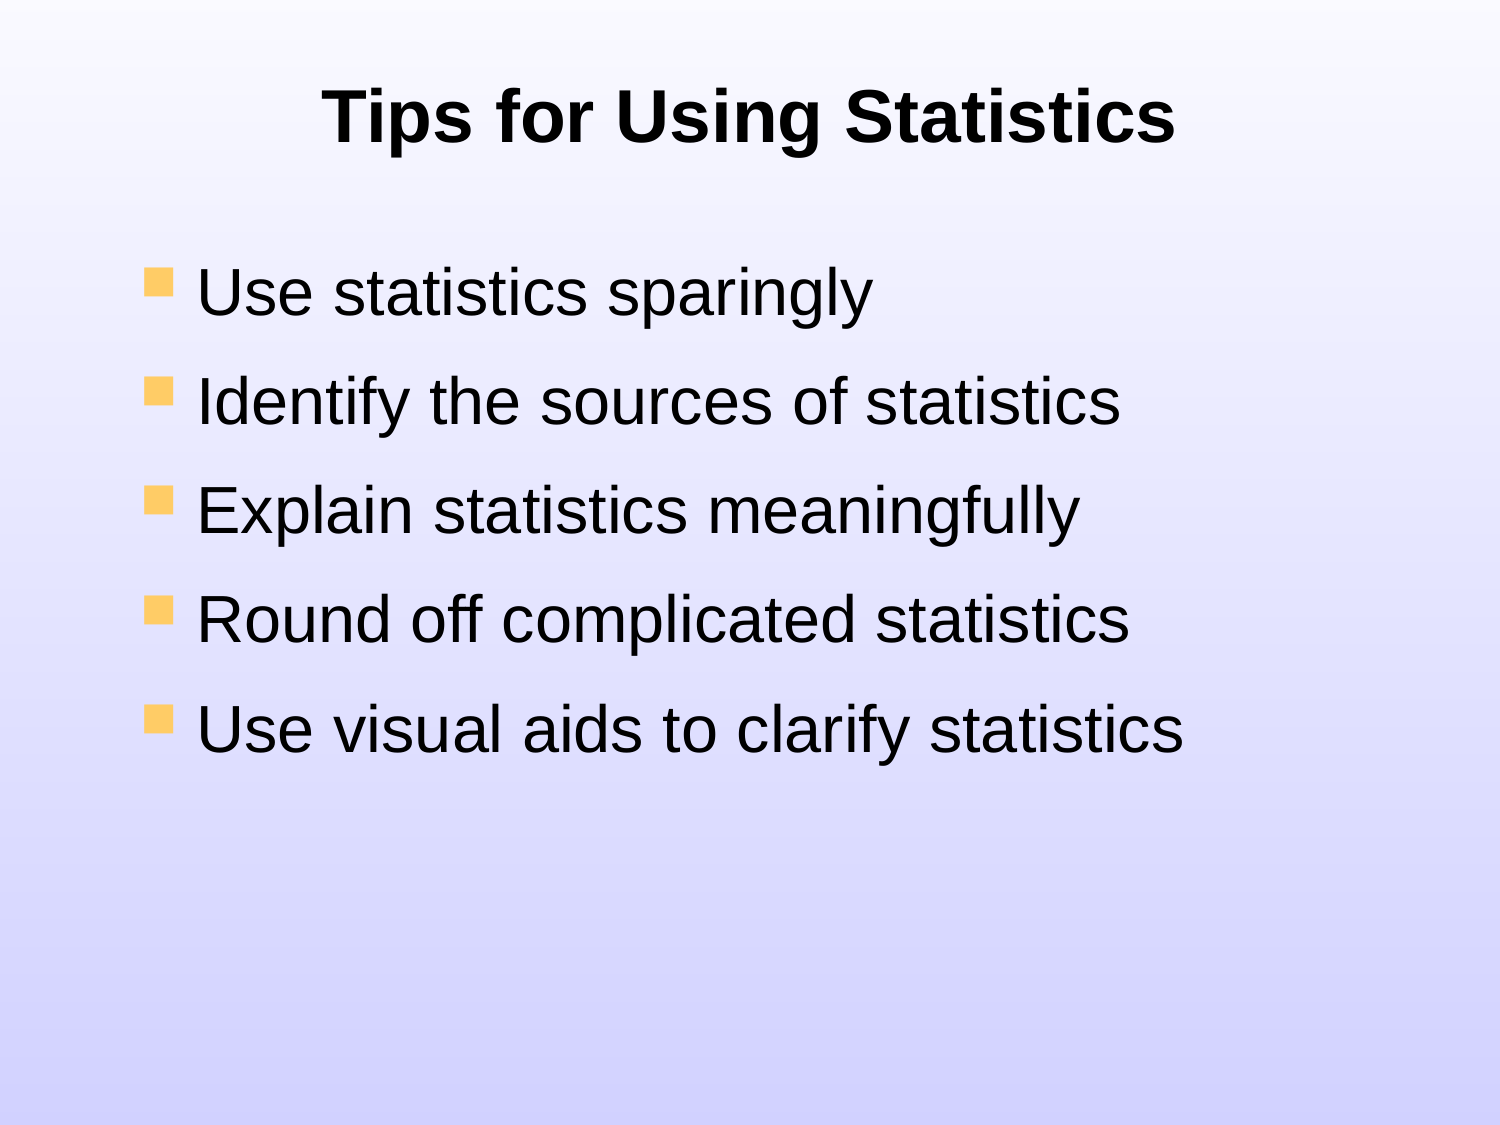

# Tips for Using Statistics
Use statistics sparingly
Identify the sources of statistics
Explain statistics meaningfully
Round off complicated statistics
Use visual aids to clarify statistics